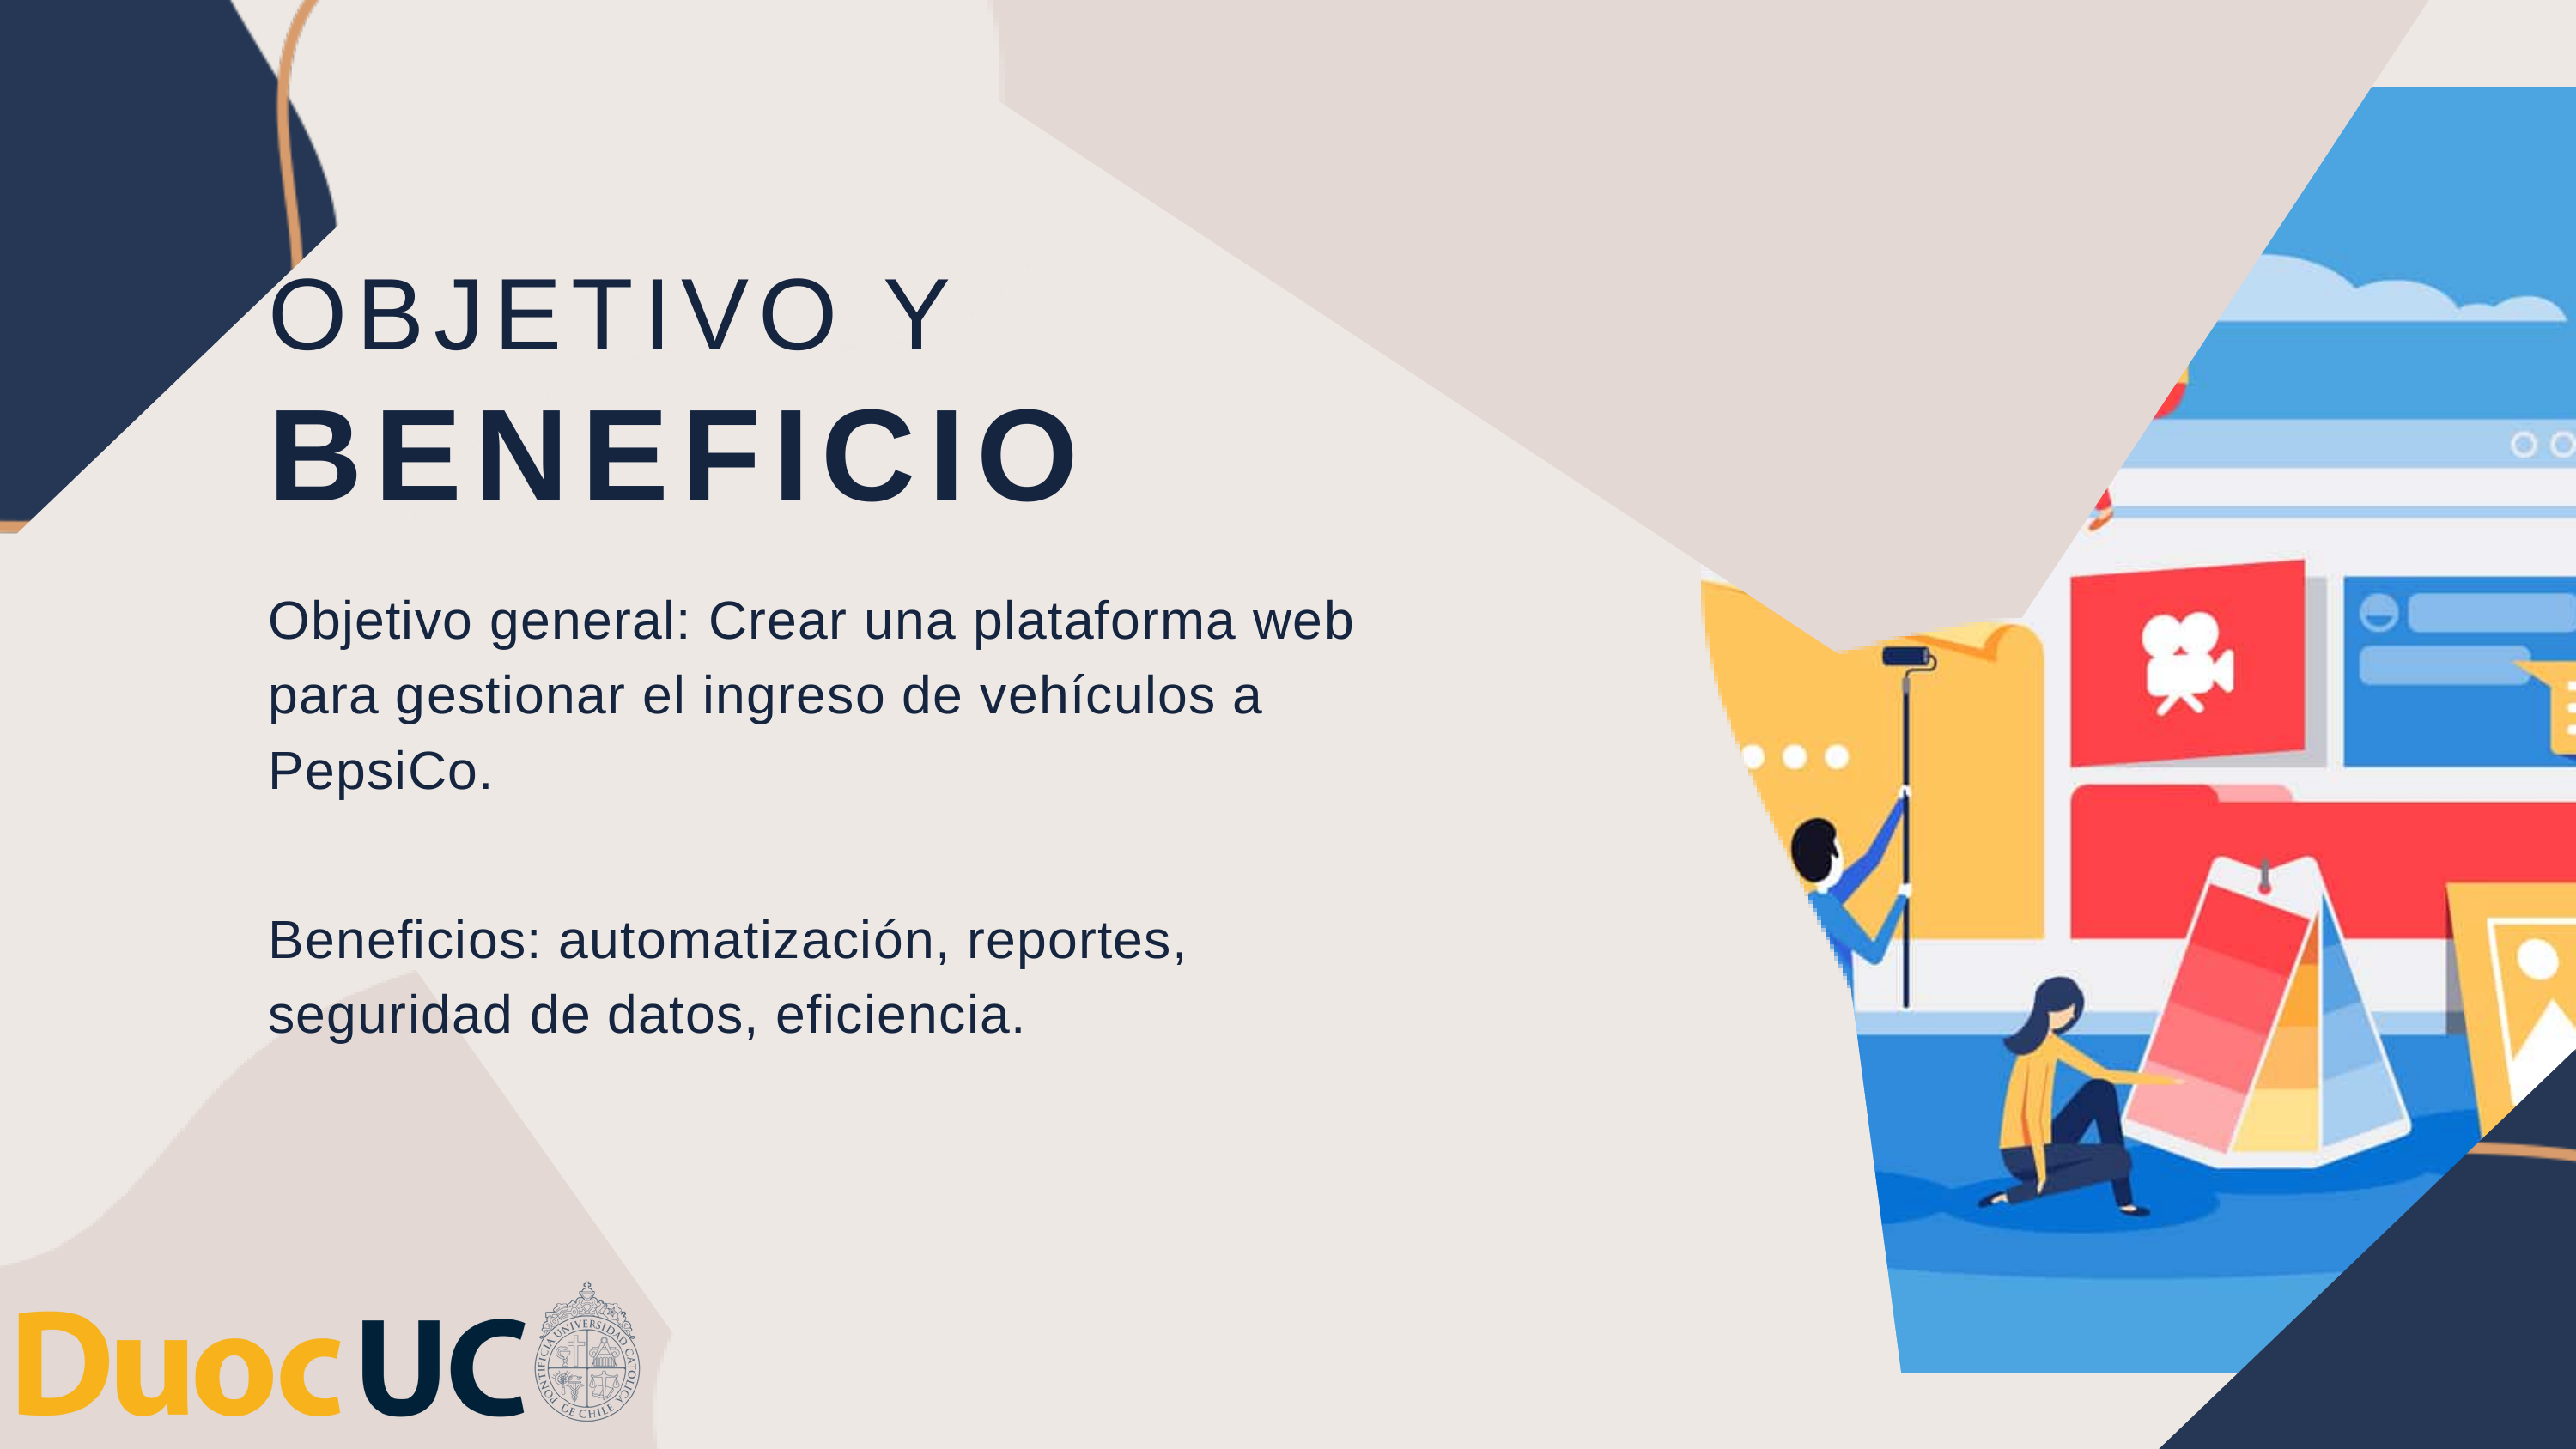

OBJETIVO Y
BENEFICIO
Objetivo general: Crear una plataforma web para gestionar el ingreso de vehículos a PepsiCo.
Beneficios: automatización, reportes, seguridad de datos, eficiencia.